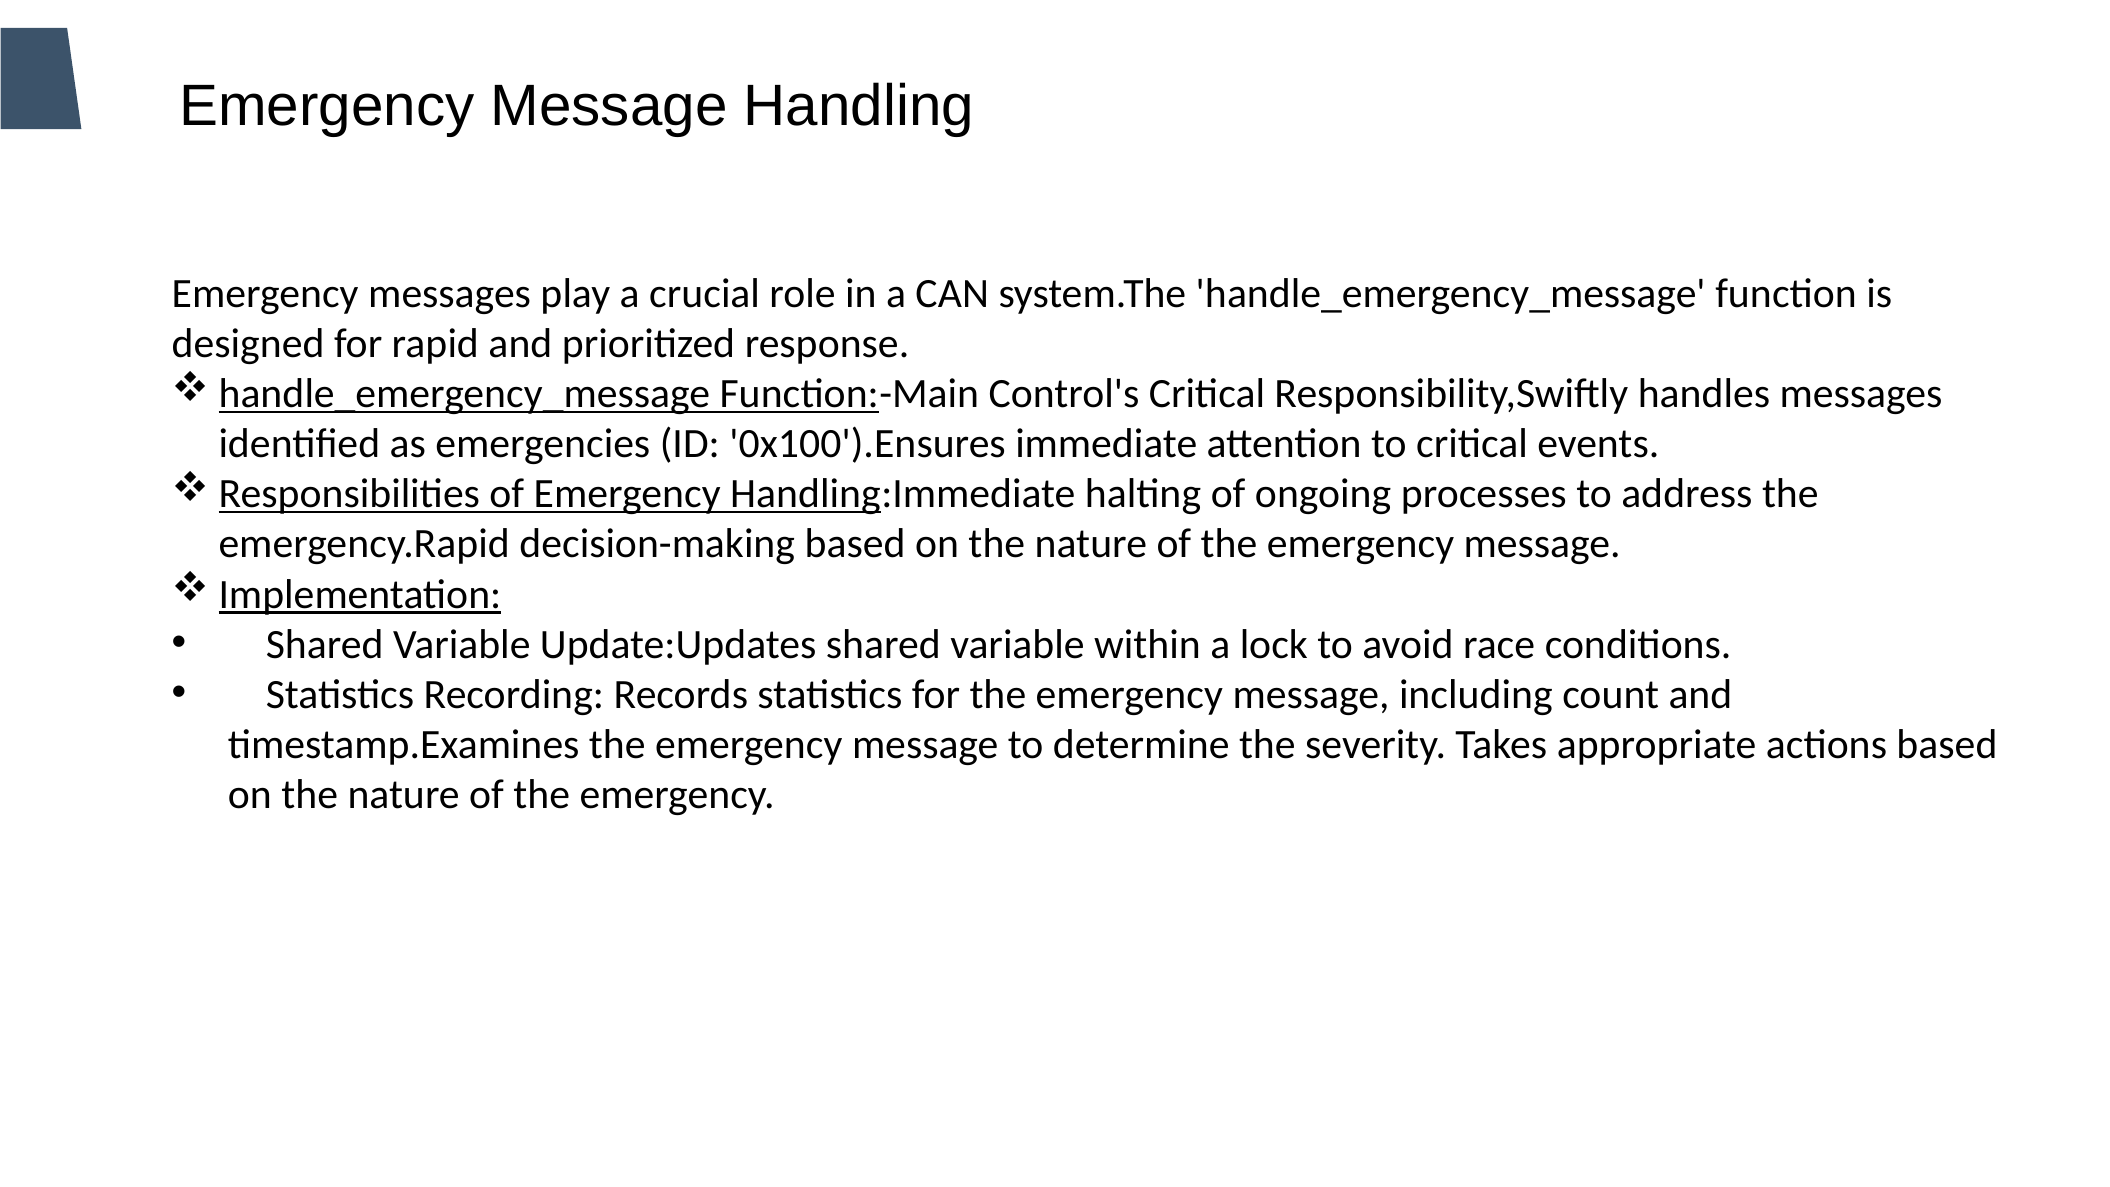

Emergency Message Handling

Emergency messages play a crucial role in a CAN system.The 'handle_emergency_message' function is designed for rapid and prioritized response.
handle_emergency_message Function:-Main Control's Critical Responsibility,Swiftly handles messages identified as emergencies (ID: '0x100').Ensures immediate attention to critical events.
Responsibilities of Emergency Handling:Immediate halting of ongoing processes to address the emergency.Rapid decision-making based on the nature of the emergency message.
Implementation:
    Shared Variable Update:Updates shared variable within a lock to avoid race conditions.
    Statistics Recording: Records statistics for the emergency message, including count and timestamp.Examines the emergency message to determine the severity. Takes appropriate actions based on the nature of the emergency.